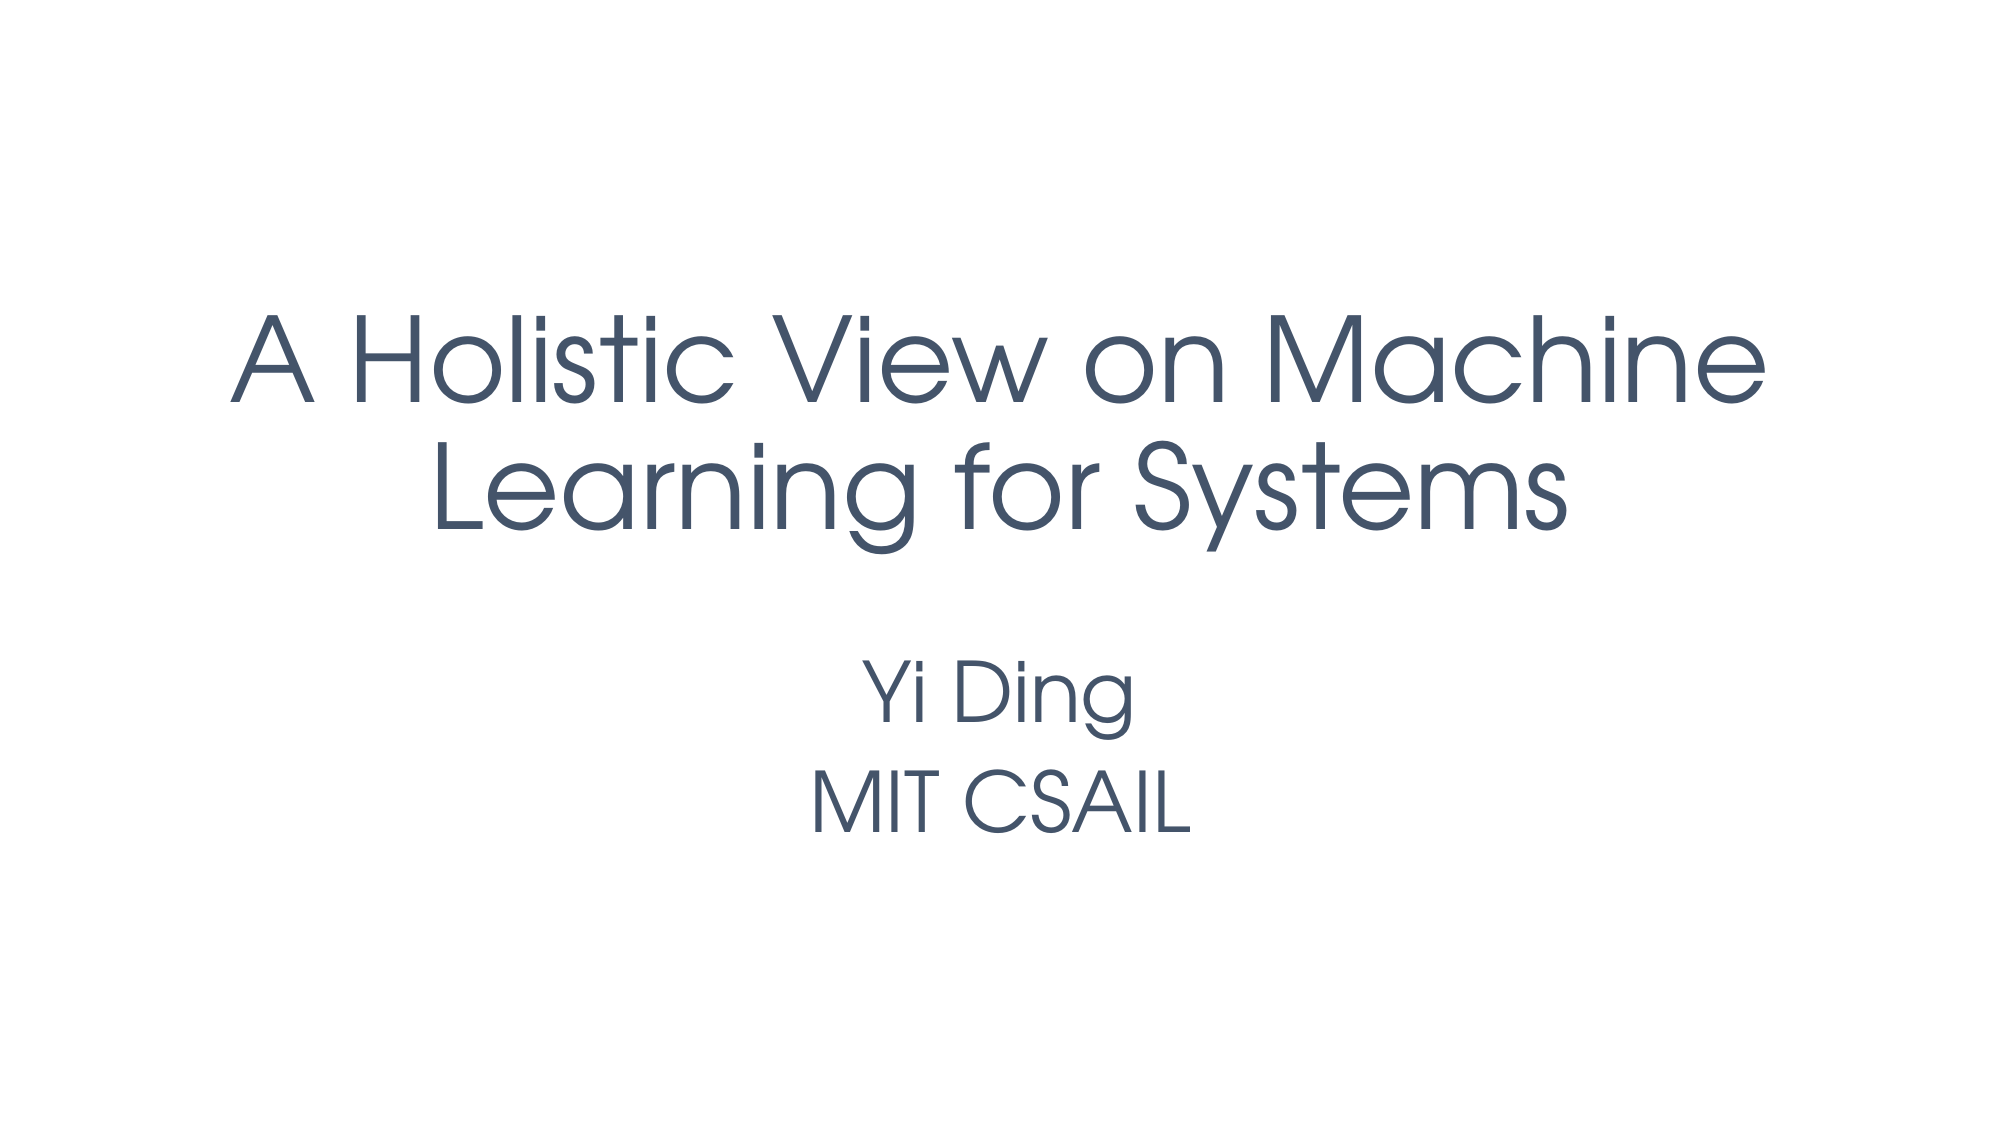

# A Holistic View on Machine Learning for Systems
Yi Ding
MIT CSAIL